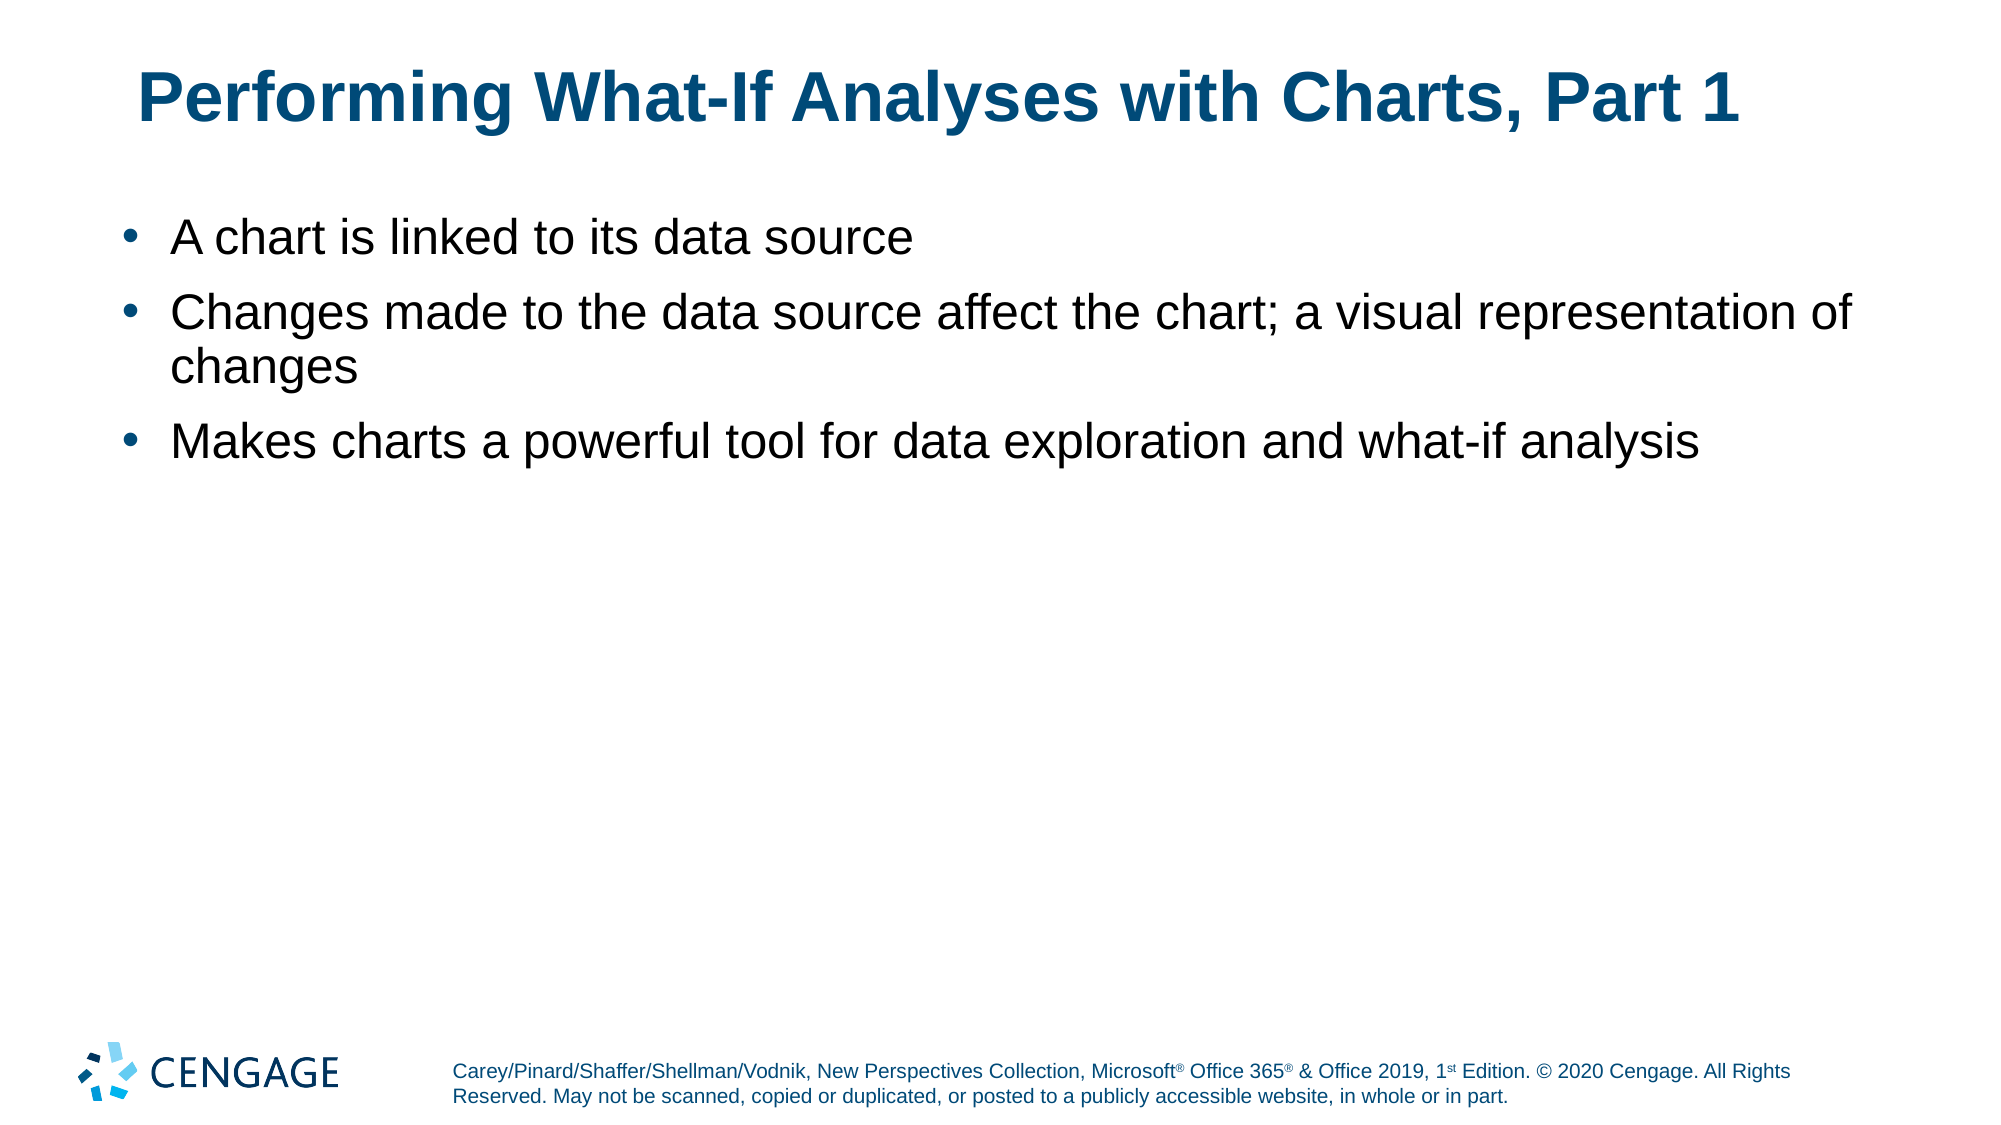

# Performing What-If Analyses with Charts, Part 1
A chart is linked to its data source
Changes made to the data source affect the chart; a visual representation of changes
Makes charts a powerful tool for data exploration and what-if analysis